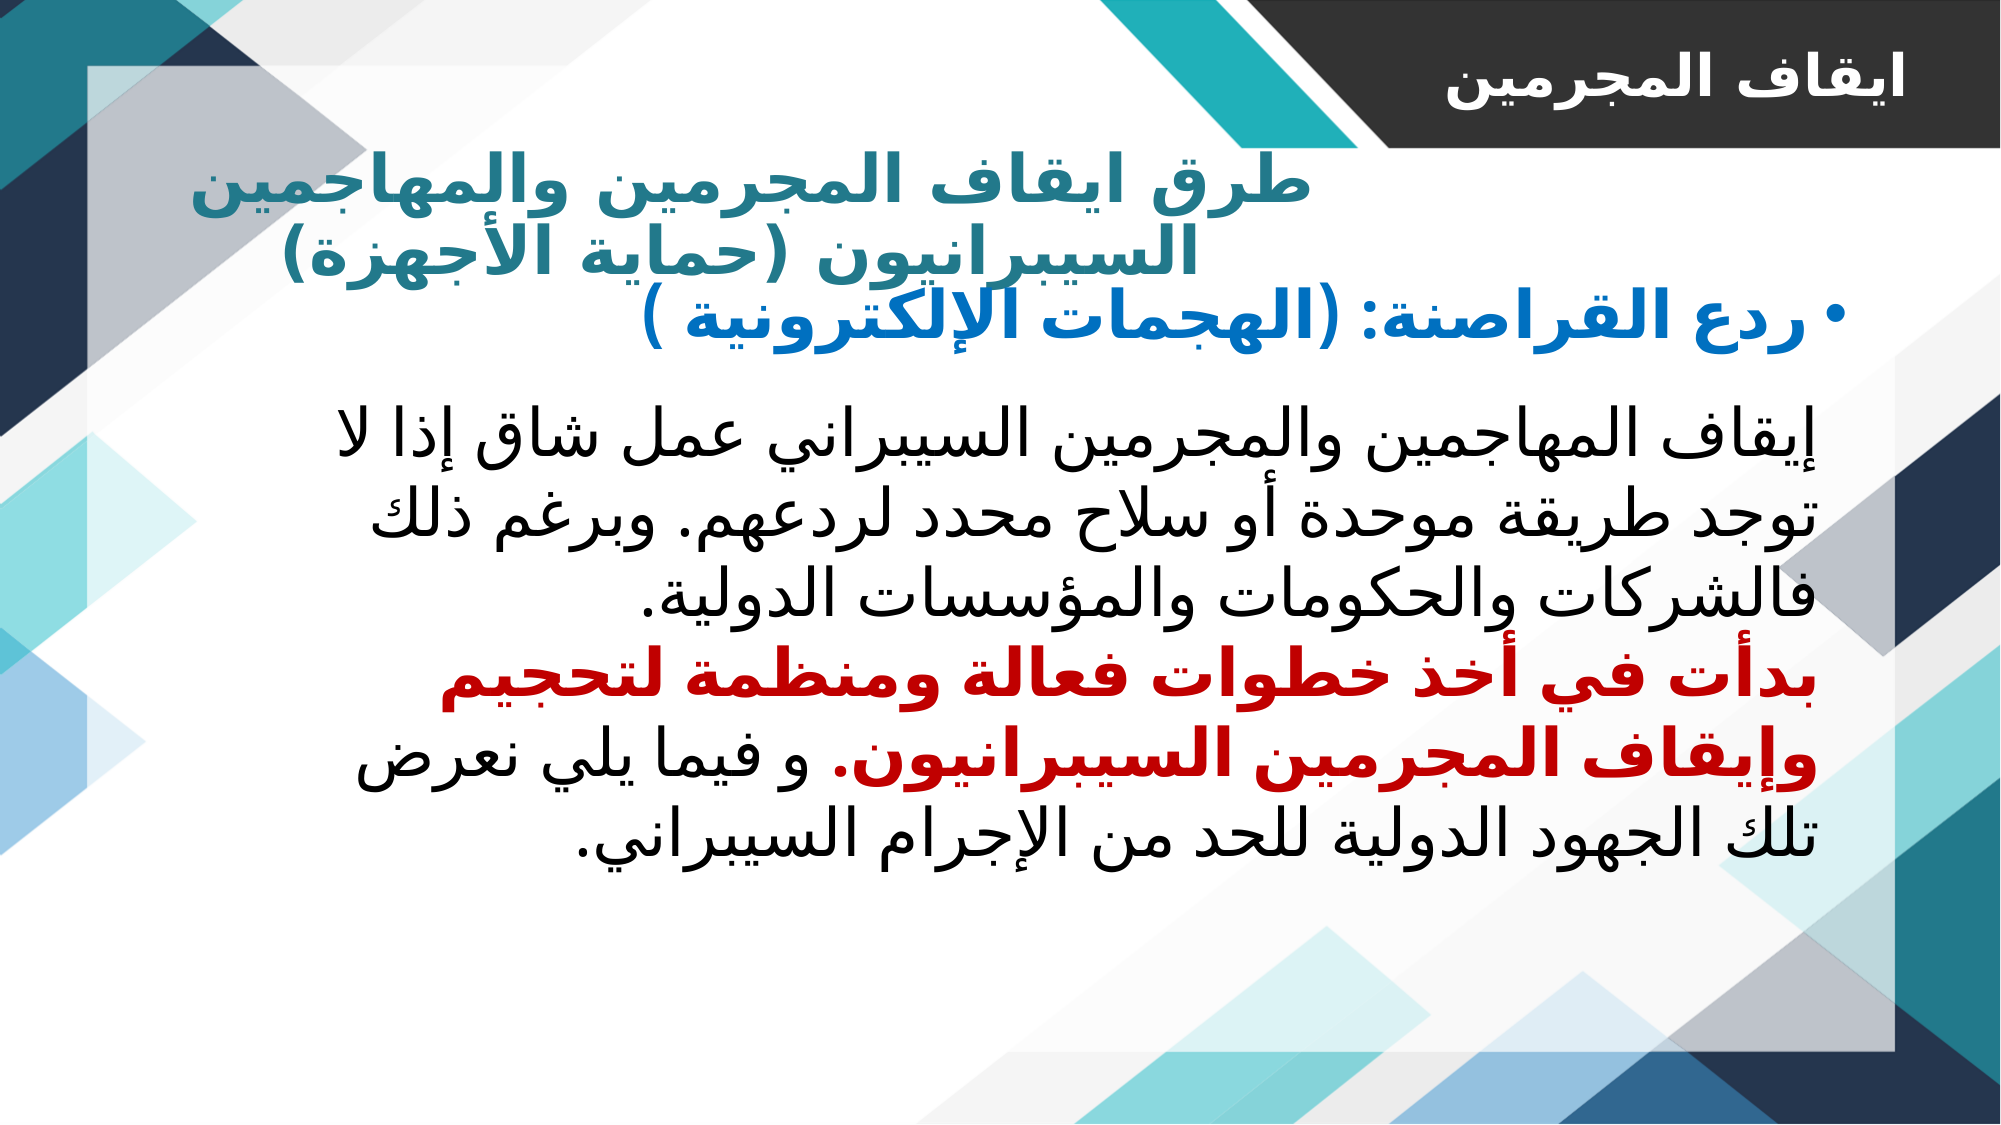

ايقاف المجرمين
# طرق ايقاف المجرمين والمهاجمين السيبرانيون (حماية الأجهزة)
ردع القراصنة: (الهجمات الإلكترونية )
إيقاف المهاجمين والمجرمين السيبراني عمل شاق إذا لا توجد طريقة موحدة أو سلاح محدد لردعهم. وبرغم ذلك فالشركات والحكومات والمؤسسات الدولية.
بدأت في أخذ خطوات فعالة ومنظمة لتحجيم وإيقاف المجرمين السيبرانيون. و فيما يلي نعرض تلك الجهود الدولية للحد من الإجرام السيبراني.
21